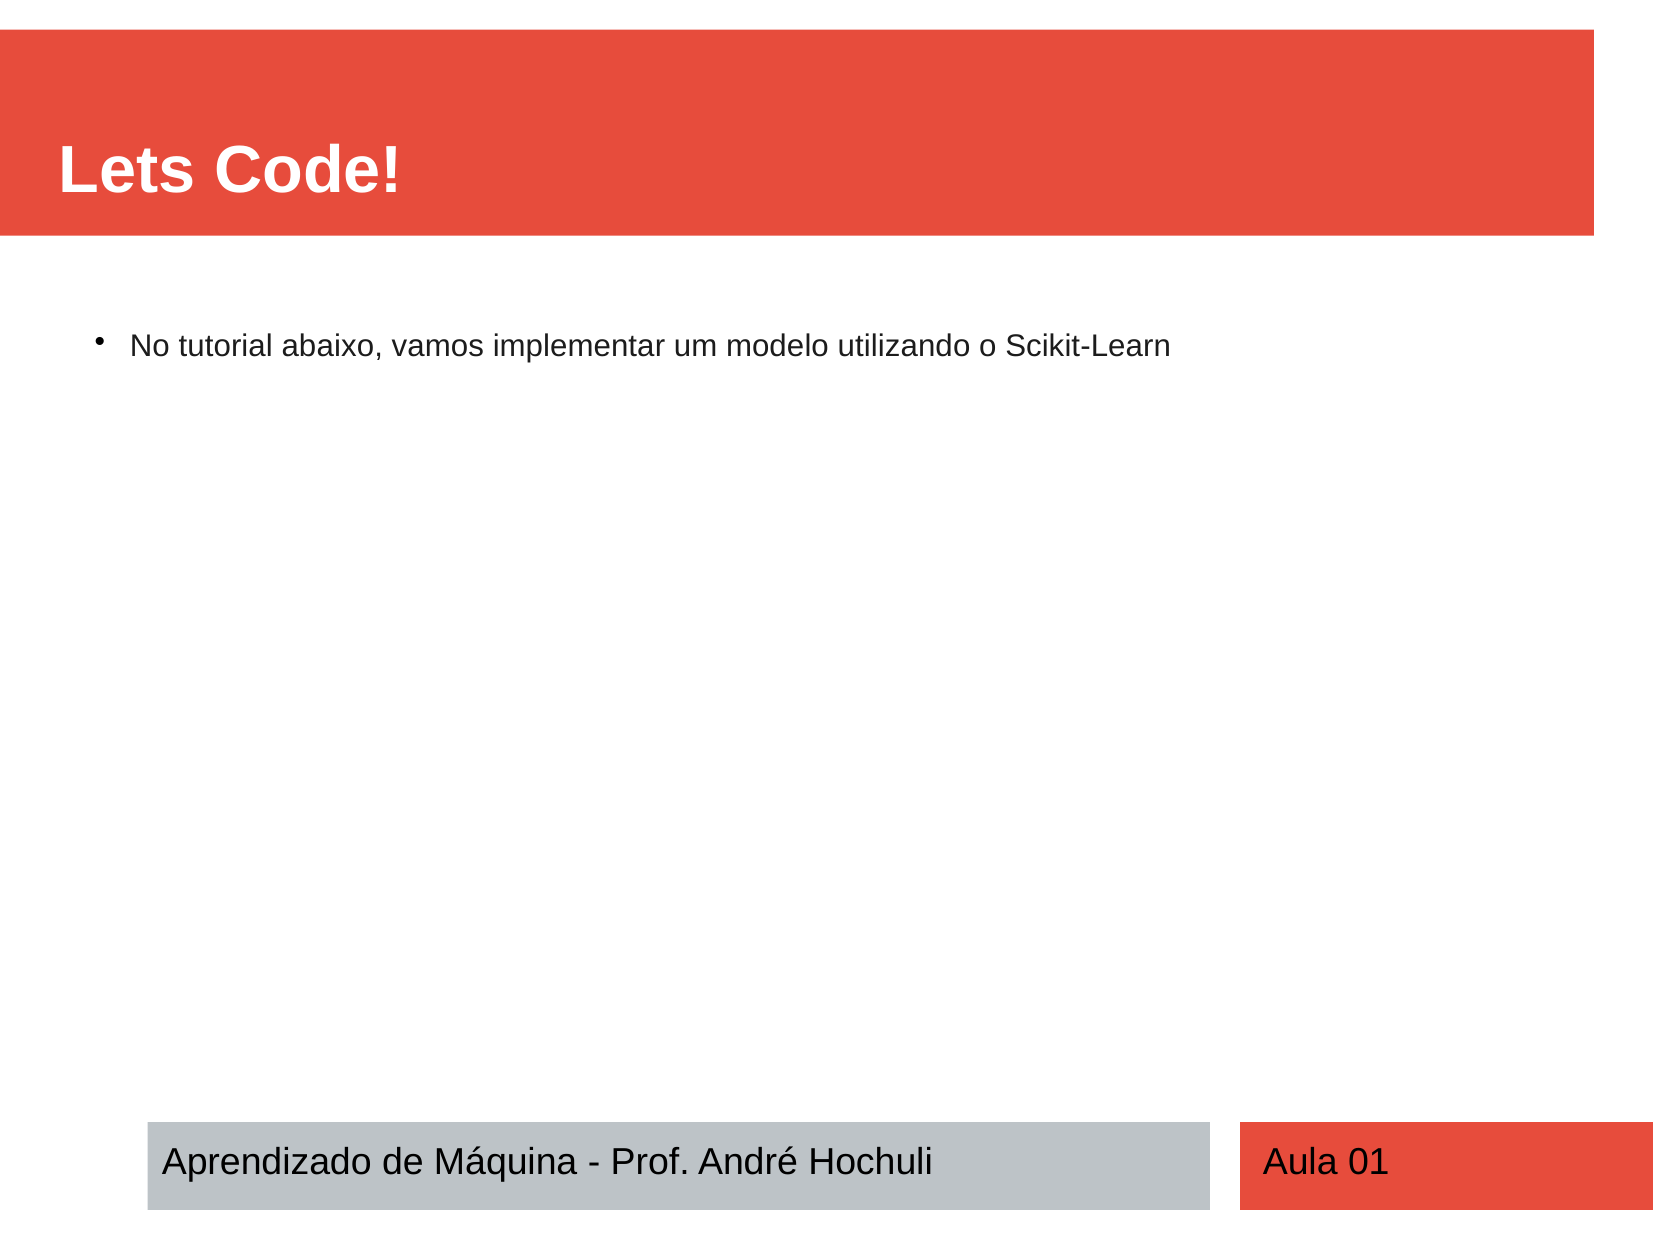

Lets Code!

No tutorial abaixo, vamos implementar um modelo utilizando o Scikit-Learn

Aprendizado de Máquina - Prof. André Hochuli
Aula 01